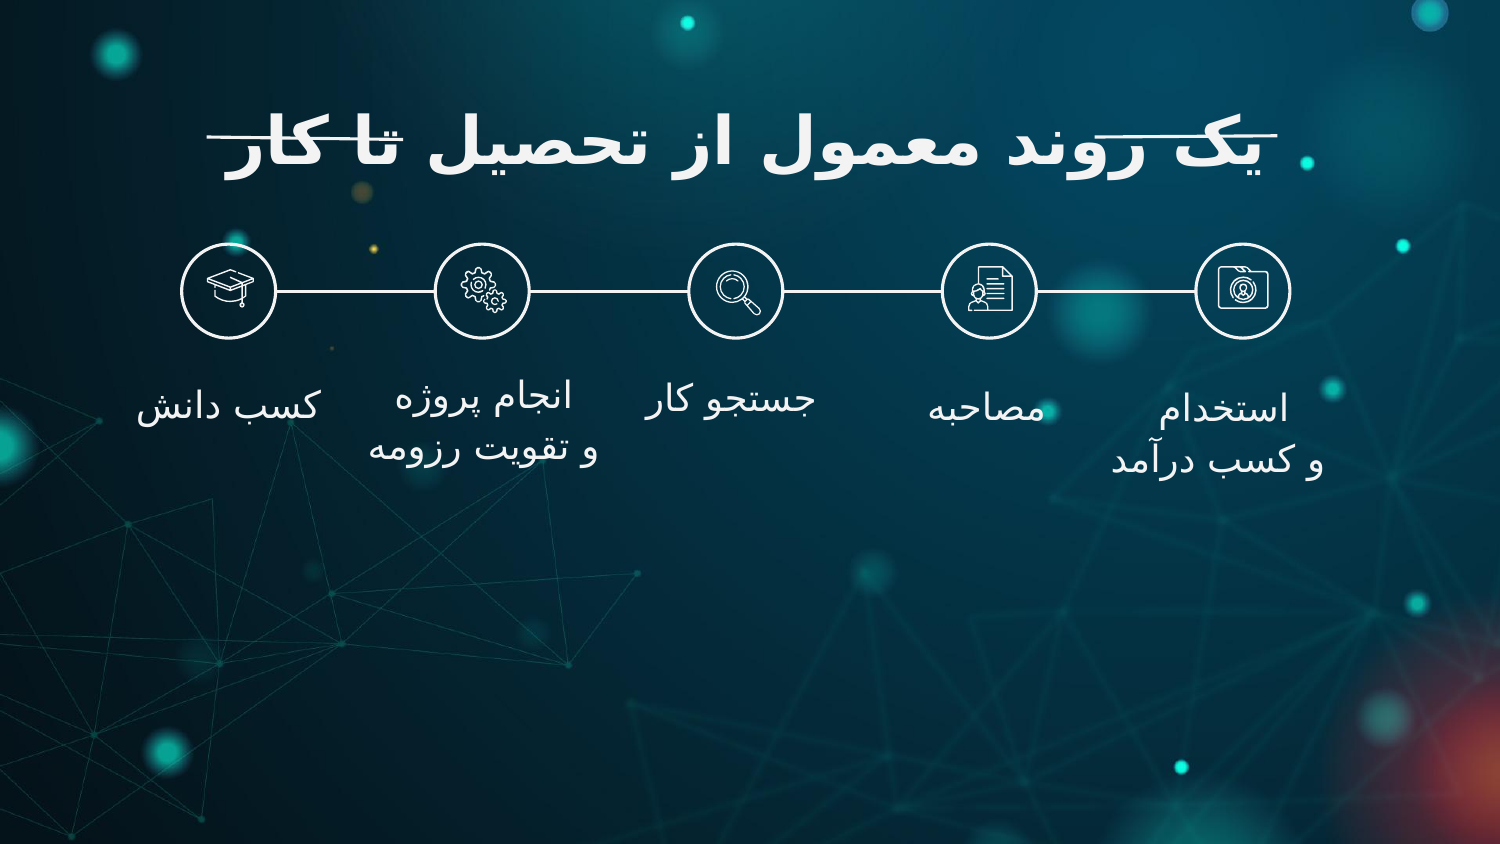

# یک روند معمول از تحصیل تا کار

جستجو کار
کسب دانش
مصاحبه
انجام پروژه
و تقویت رزومه
استخدام
و کسب درآمد